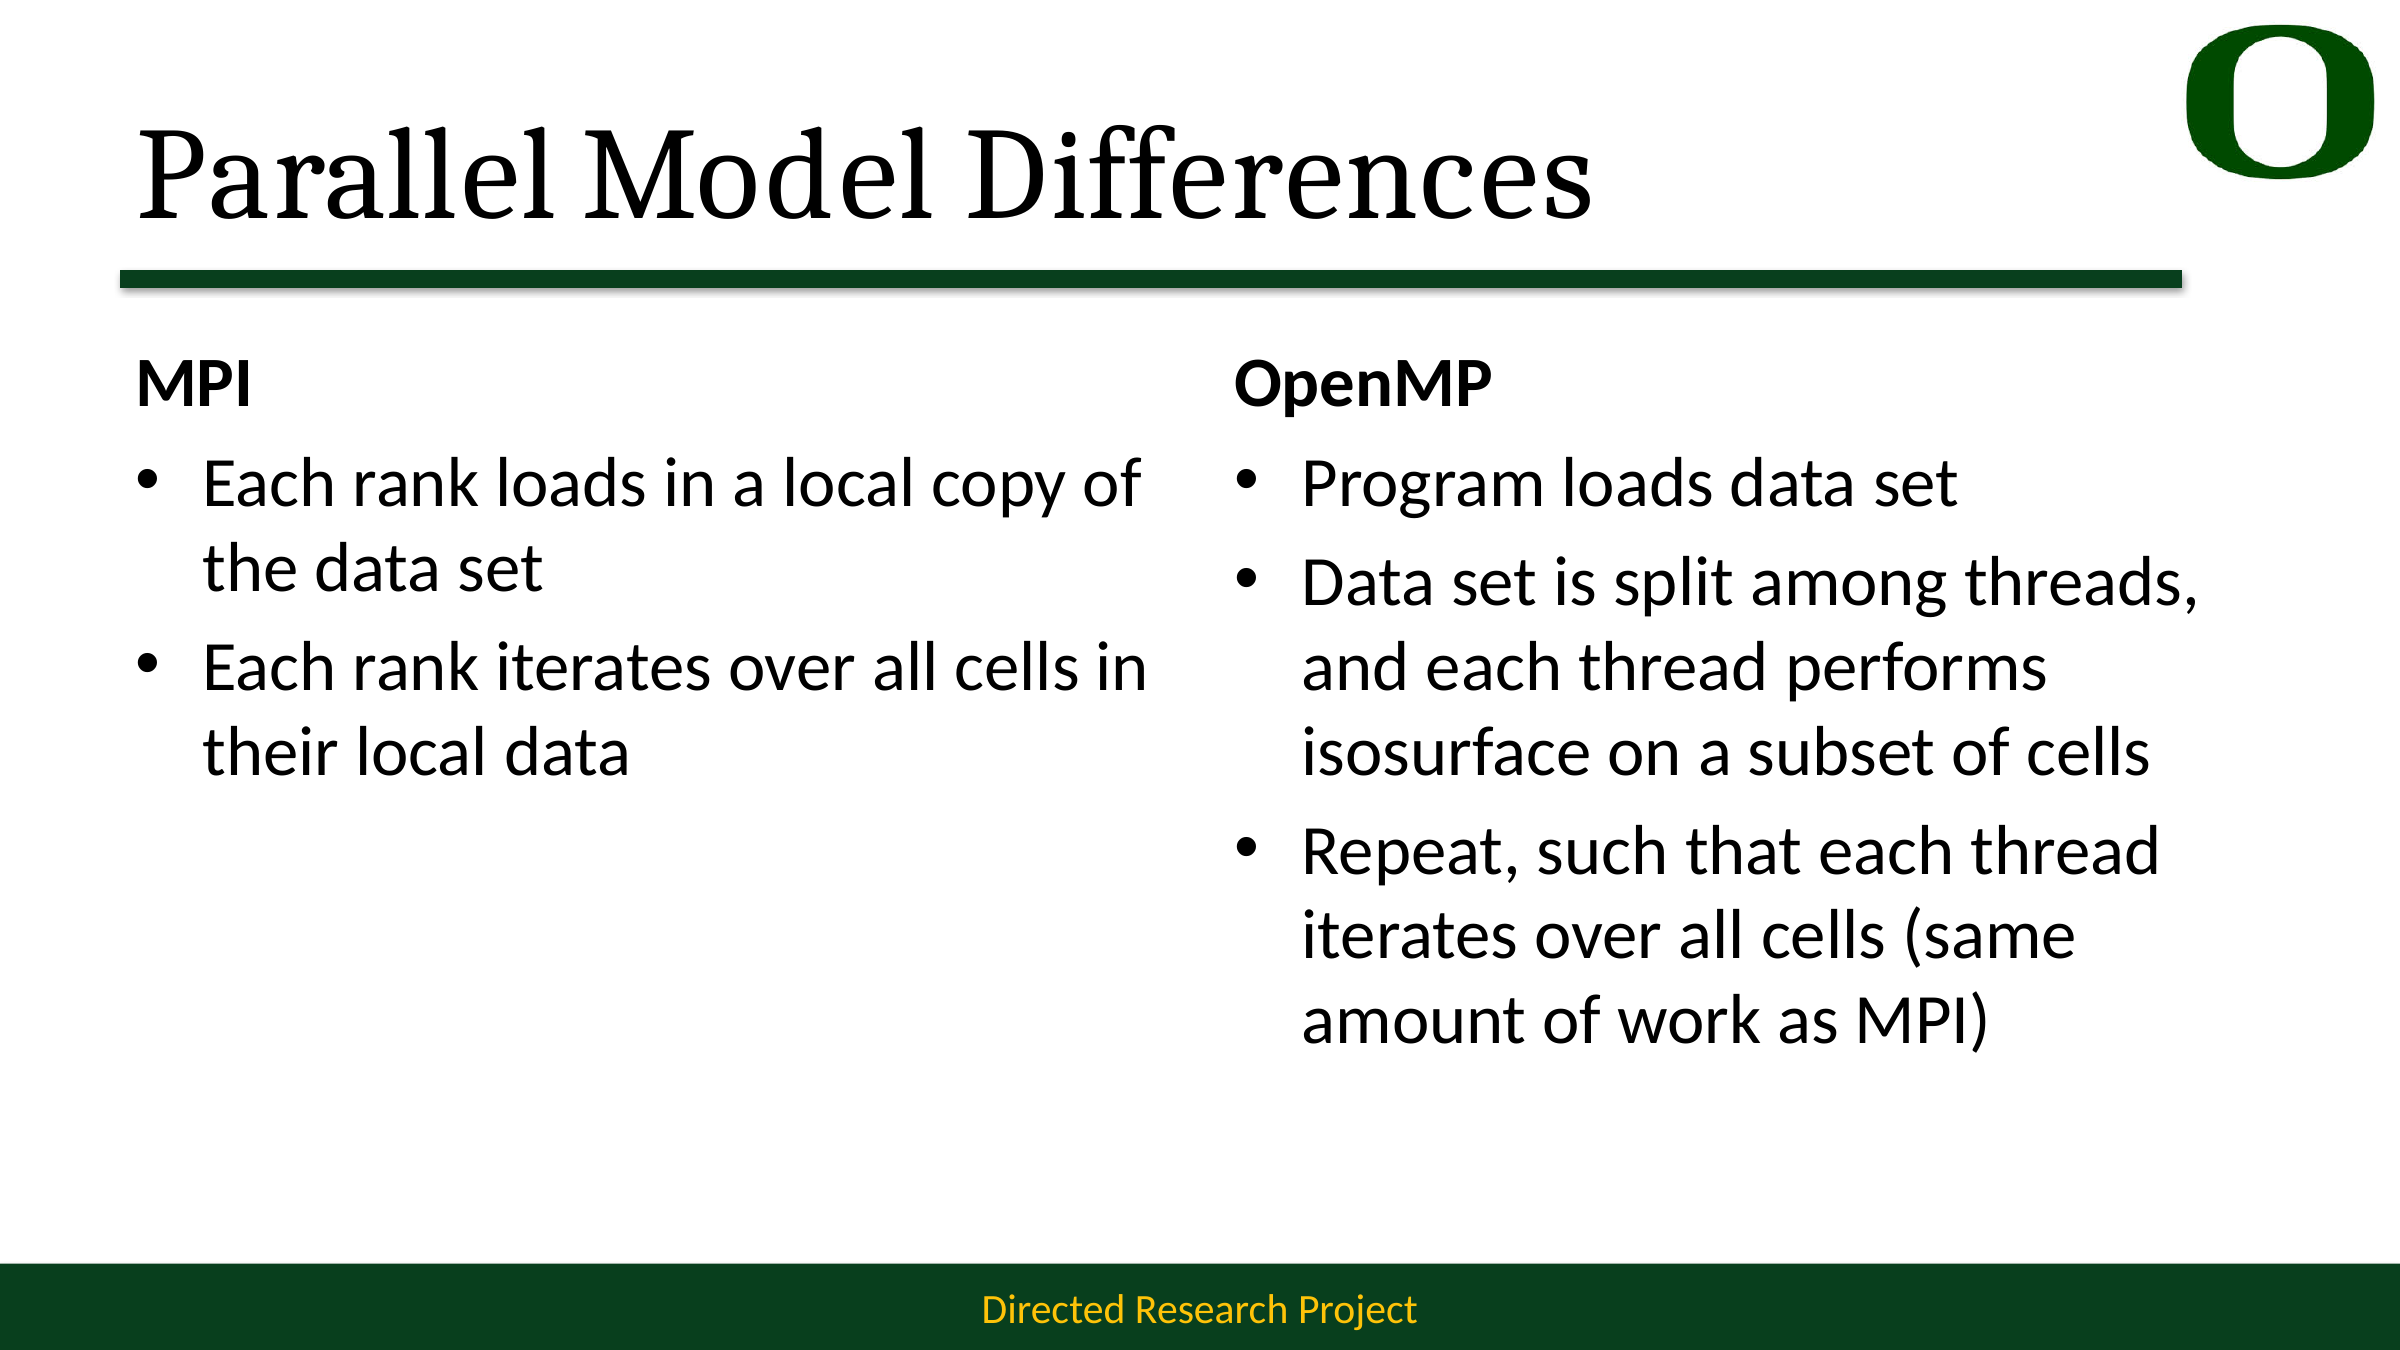

# Parallel Model Differences
MPI
OpenMP
Each rank loads in a local copy of the data set
Each rank iterates over all cells in their local data
Program loads data set
Data set is split among threads, and each thread performs isosurface on a subset of cells
Repeat, such that each thread iterates over all cells (same amount of work as MPI)
37